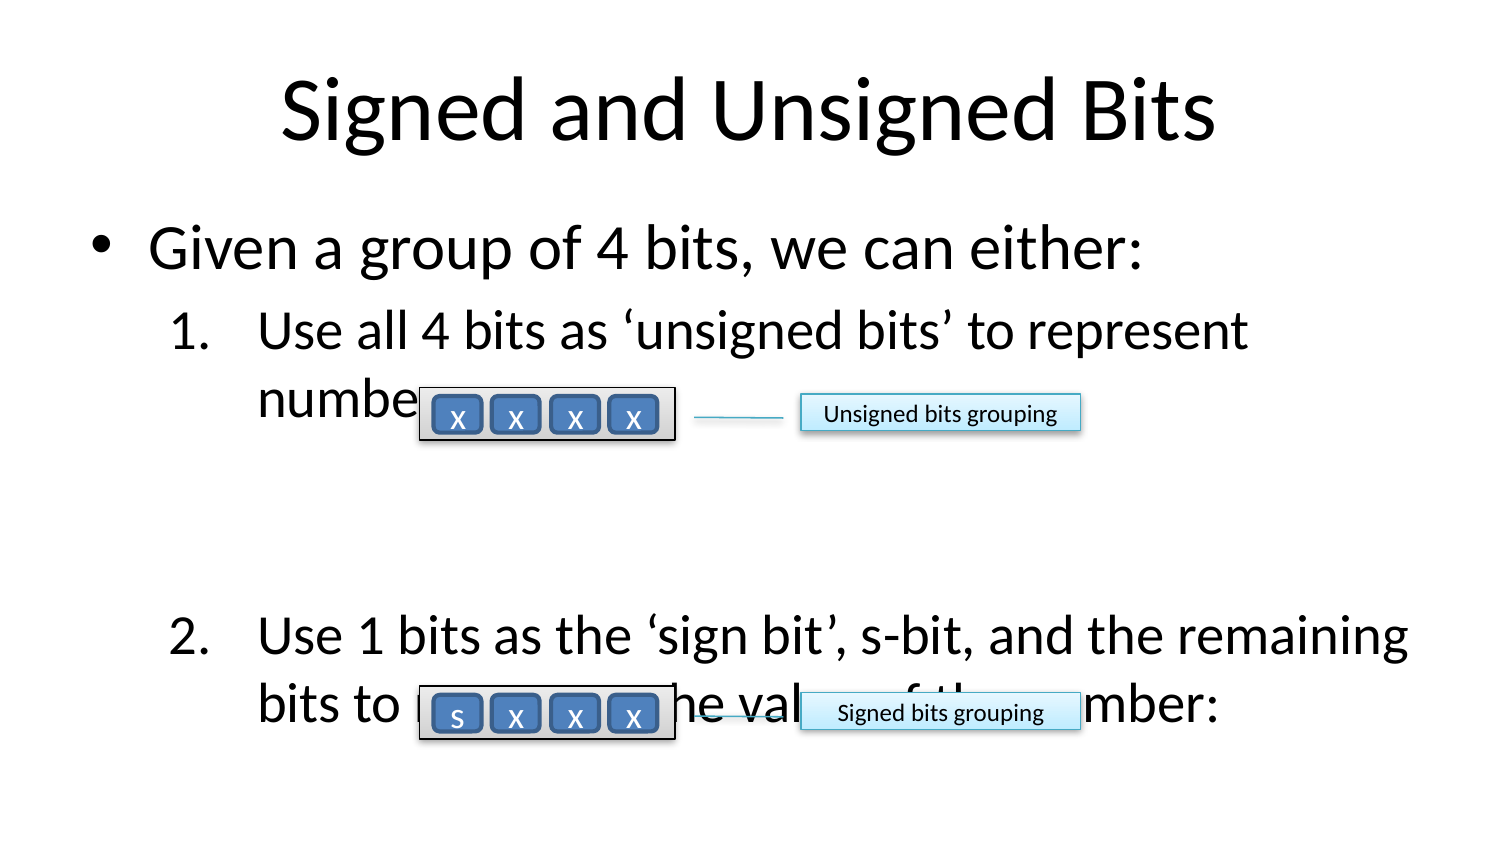

# Signed and Unsigned Bits
Given a group of 4 bits, we can either:
Use all 4 bits as ‘unsigned bits’ to represent numbers:

Use 1 bits as the ‘sign bit’, s-bit, and the remaining bits to represent the value of the number:

Unsigned bits grouping
x
x
x
x

Signed bits grouping
s
x
x
x